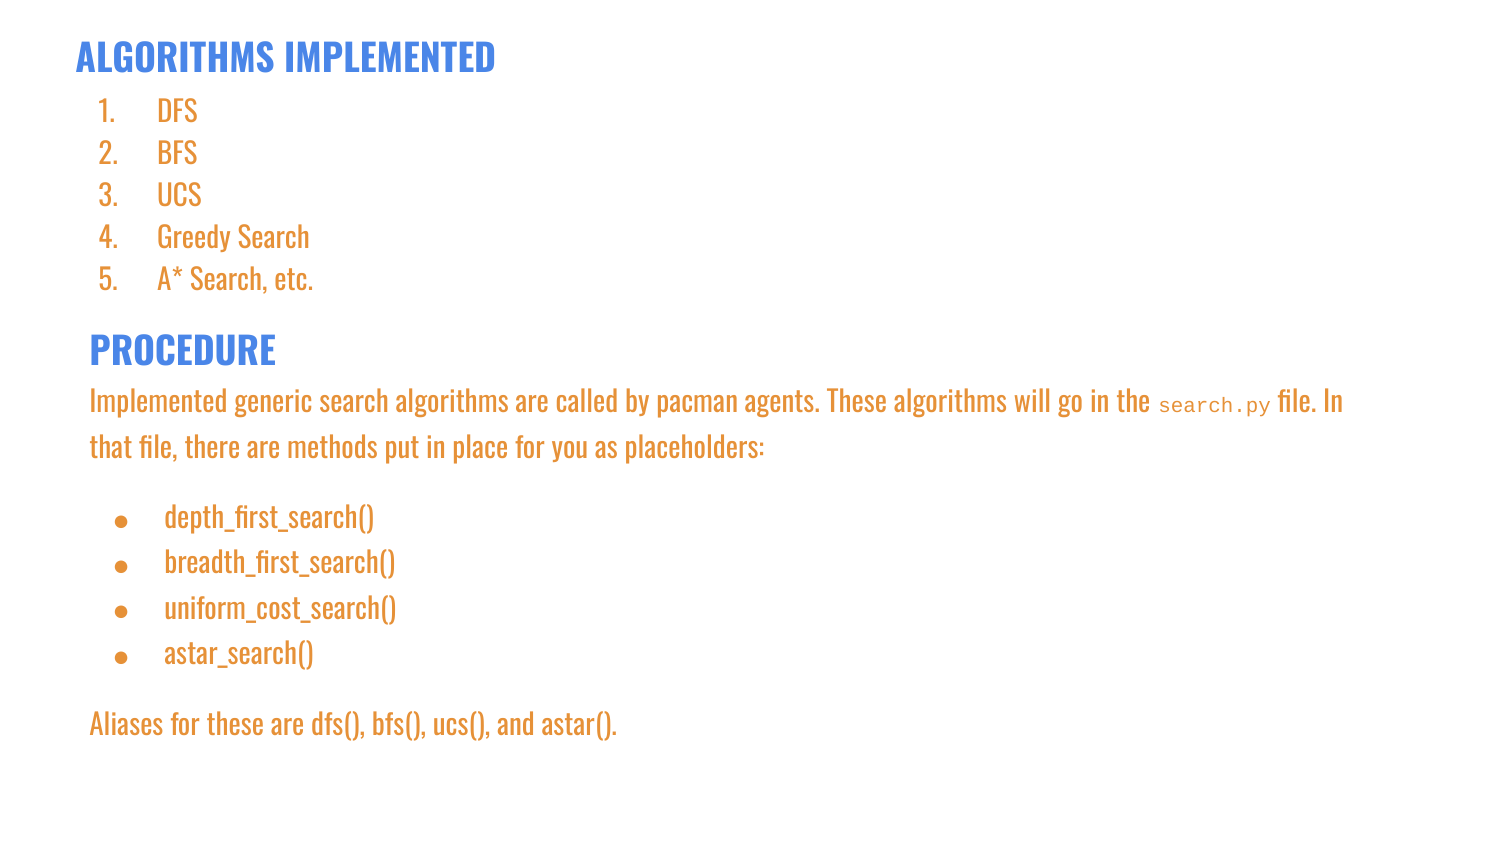

# ALGORITHMS IMPLEMENTED
 DFS
 BFS
 UCS
 Greedy Search
 A* Search, etc.

PROCEDURE
Implemented generic search algorithms are called by pacman agents. These algorithms will go in the search.py file. In that file, there are methods put in place for you as placeholders:
depth_first_search()
breadth_first_search()
uniform_cost_search()
astar_search()
Aliases for these are dfs(), bfs(), ucs(), and astar().